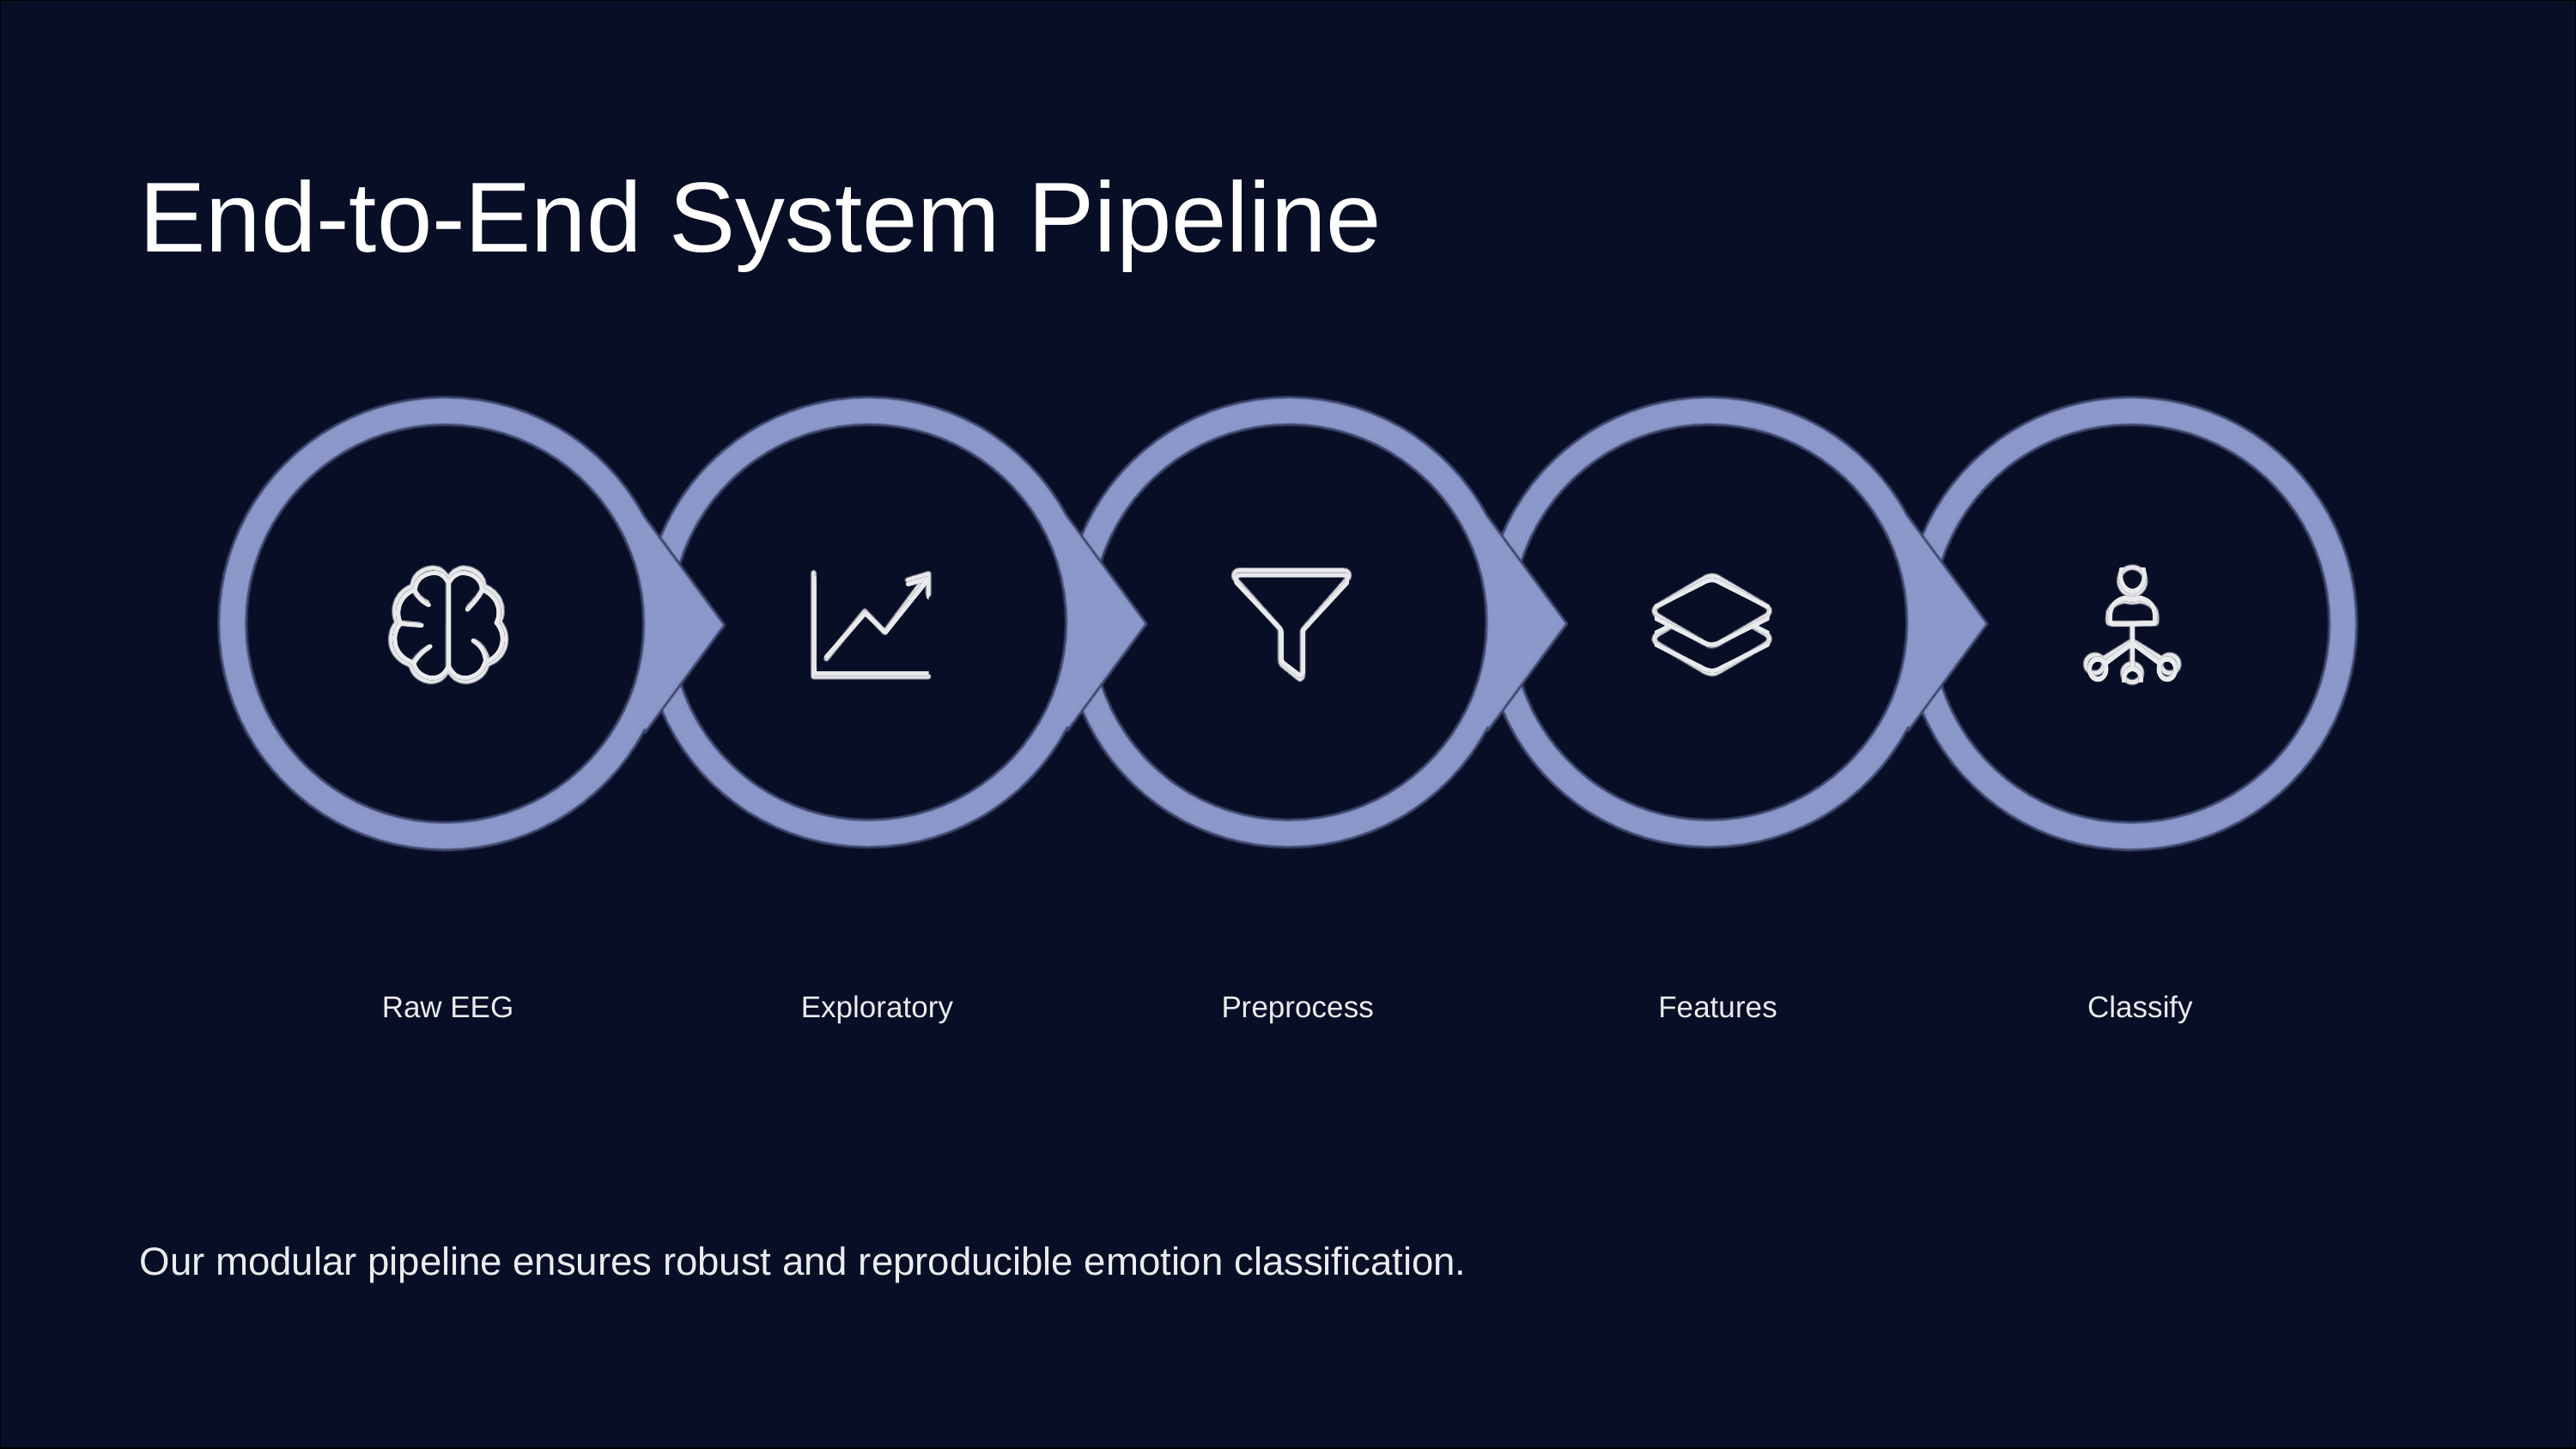

End-to-End System Pipeline

Raw EEG
Exploratory
Preprocess
Features
Classify
Our modular pipeline ensures robust and reproducible emotion classification.